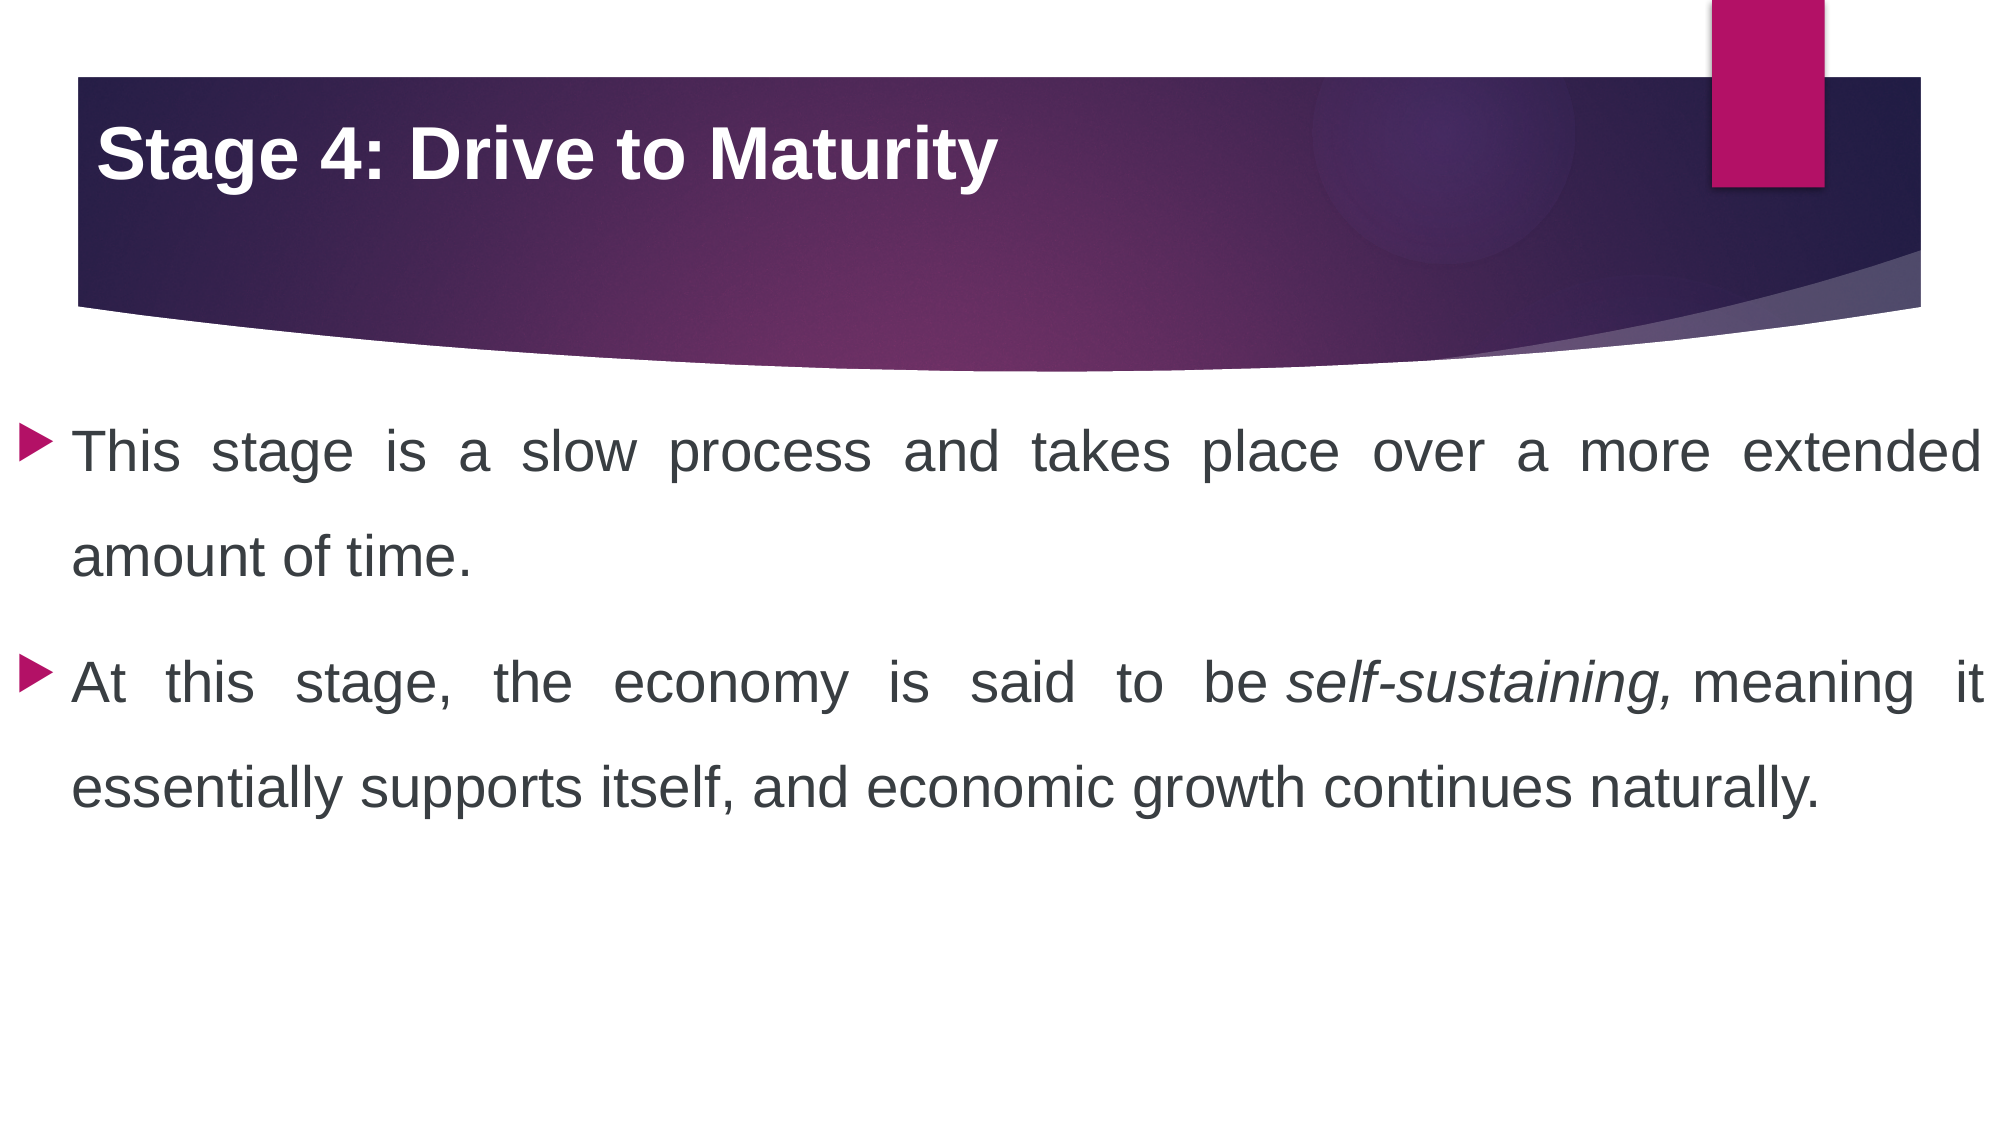

# Stage 4: Drive to Maturity
This stage is a slow process and takes place over a more extended amount of time.
At this stage, the economy is said to be self-sustaining, meaning it essentially supports itself, and economic growth continues naturally.